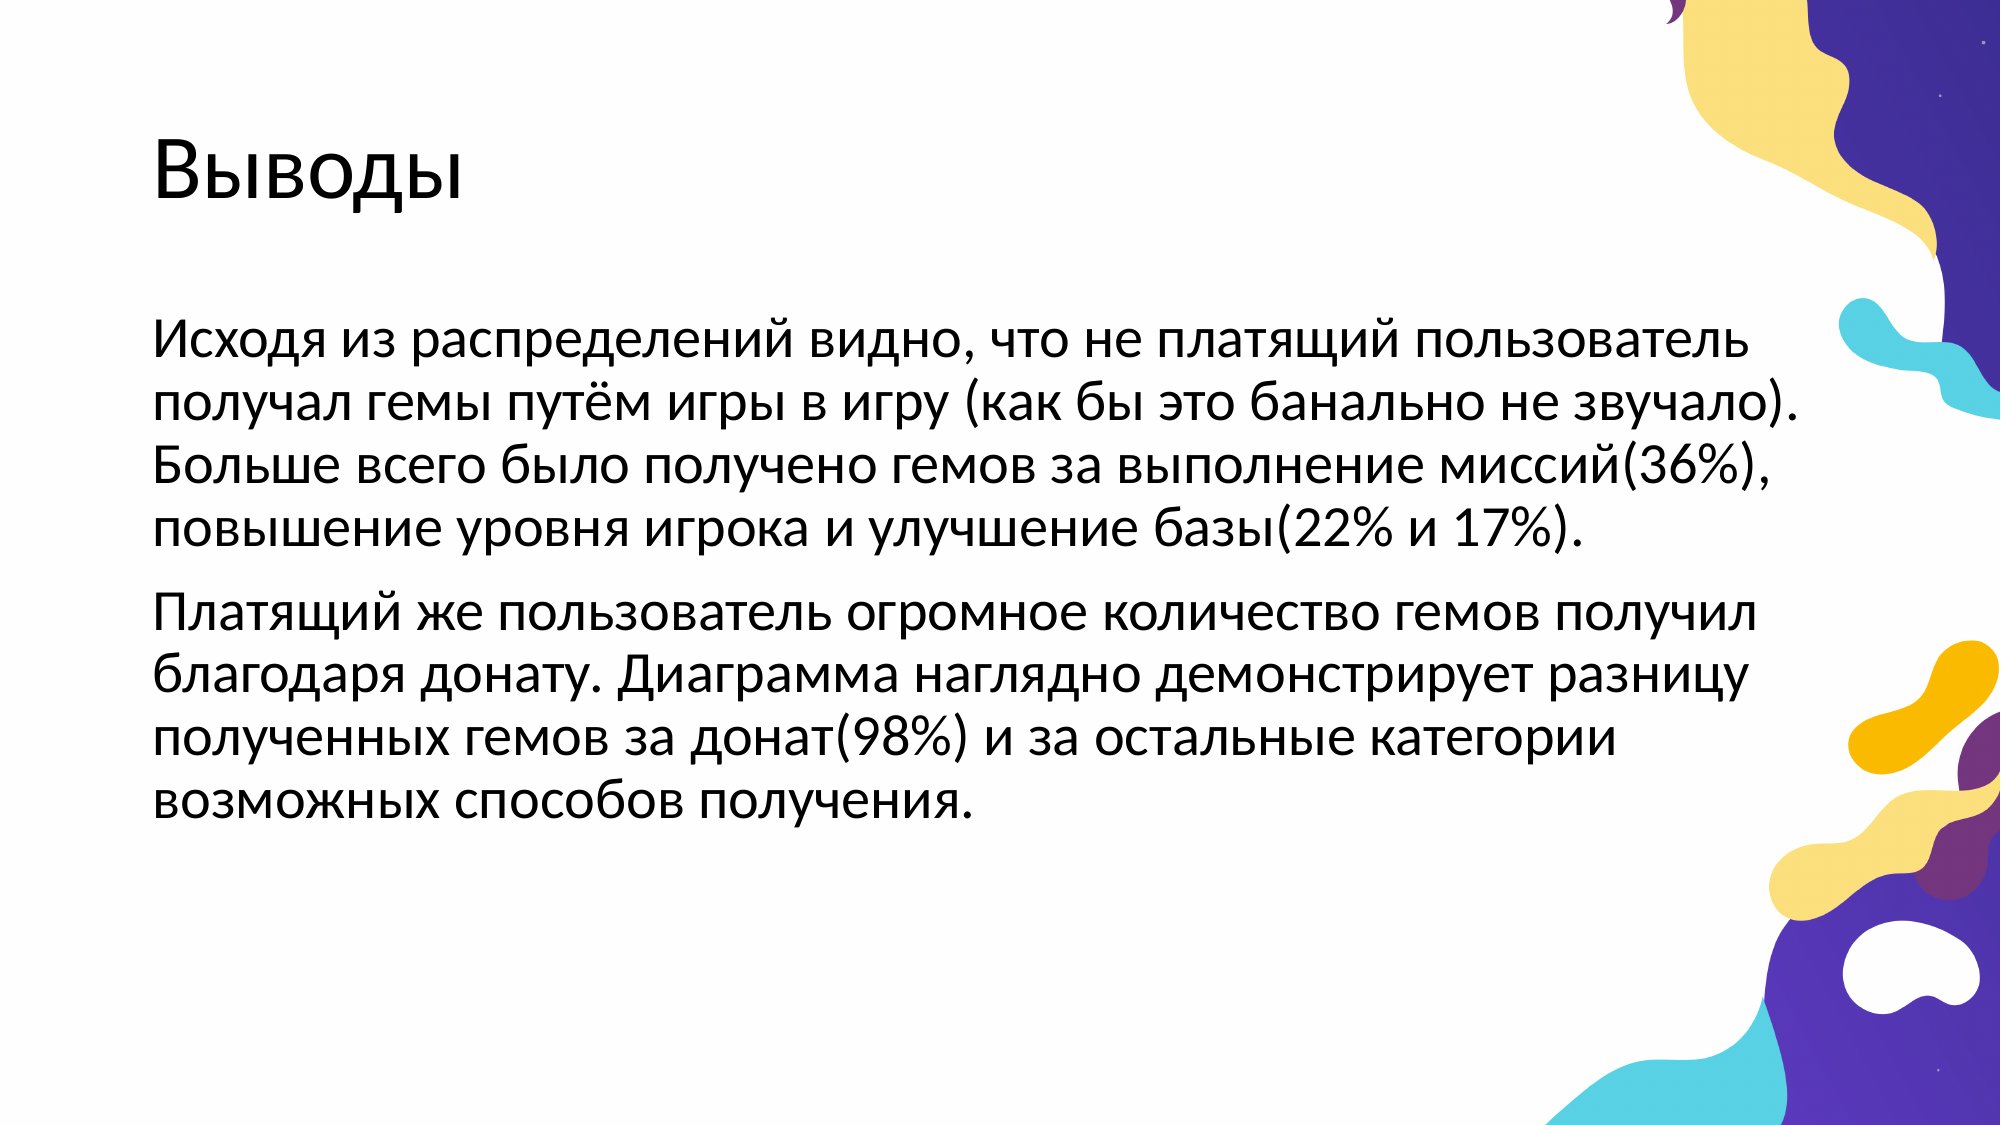

# Выводы
Исходя из распределений видно, что не платящий пользователь получал гемы путём игры в игру (как бы это банально не звучало). Больше всего было получено гемов за выполнение миссий(36%), повышение уровня игрока и улучшение базы(22% и 17%).
Платящий же пользователь огромное количество гемов получил благодаря донату. Диаграмма наглядно демонстрирует разницу полученных гемов за донат(98%) и за остальные категории возможных способов получения.